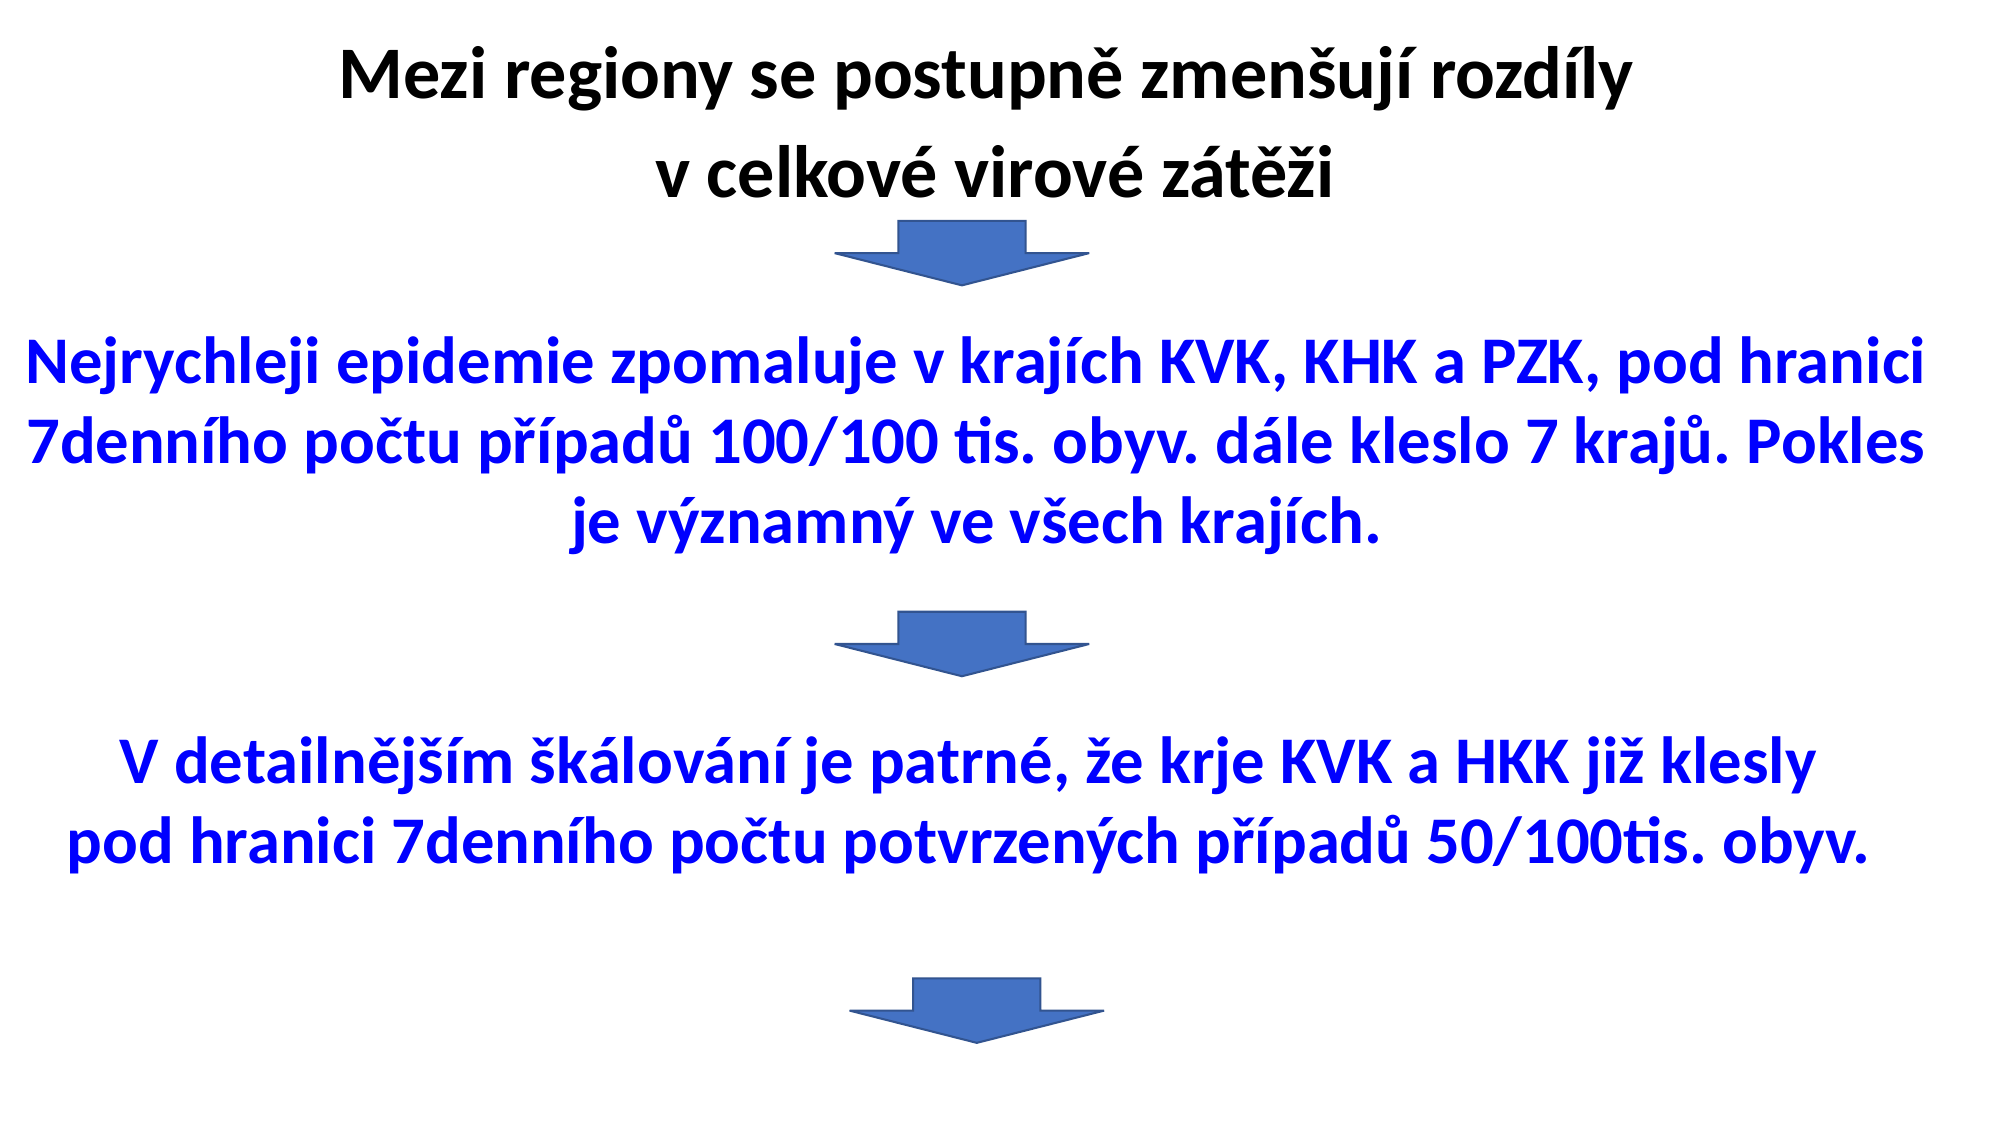

Mezi regiony se postupně zmenšují rozdíly
v celkové virové zátěži

Nejrychleji epidemie zpomaluje v krajích KVK, KHK a PZK, pod hranici 7denního počtu případů 100/100 tis. obyv. dále kleslo 7 krajů. Pokles je významný ve všech krajích.

V detailnějším škálování je patrné, že krje KVK a HKK již klesly
pod hranici 7denního počtu potvrzených případů 50/100tis. obyv.